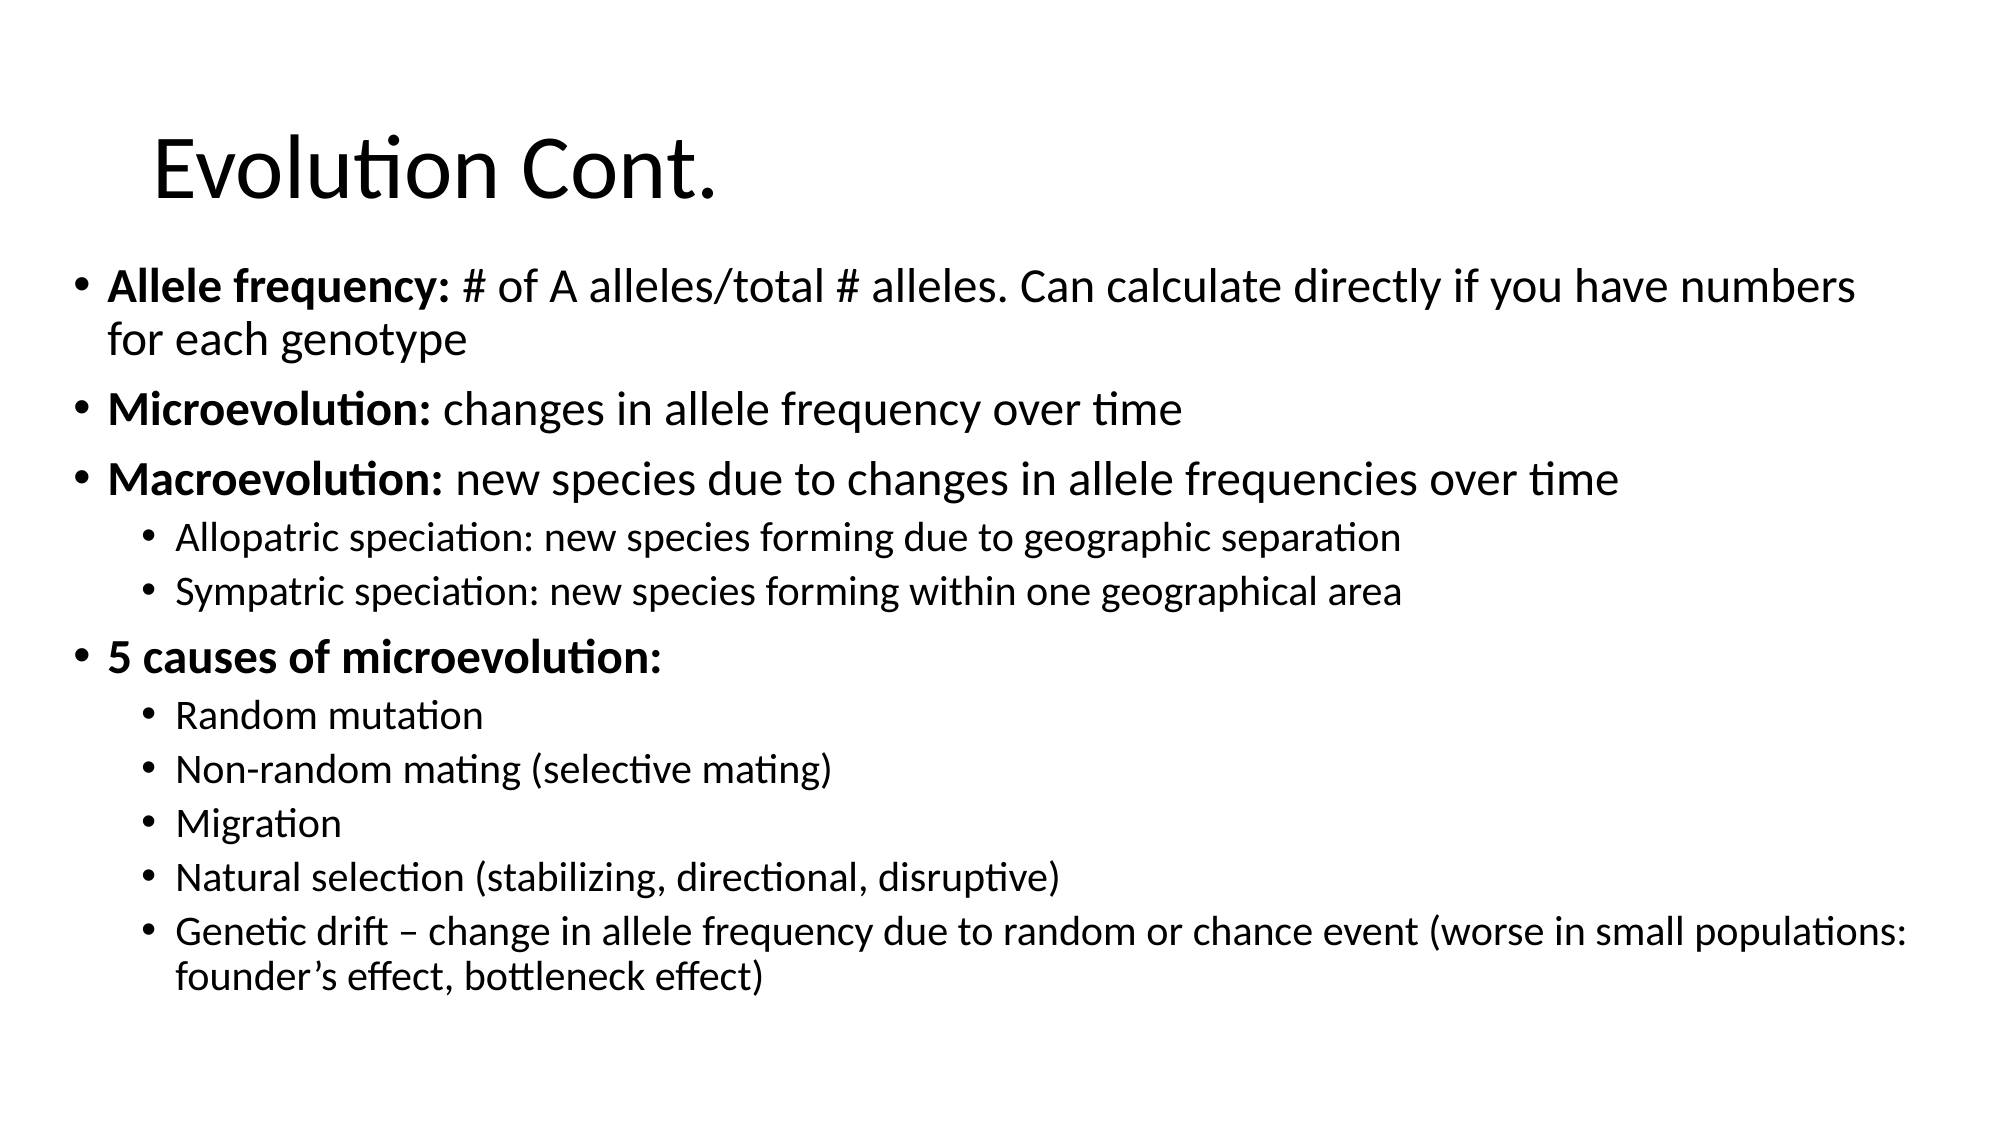

# Evolution Cont.
Allele frequency: # of A alleles/total # alleles. Can calculate directly if you have numbers for each genotype
Microevolution: changes in allele frequency over time
Macroevolution: new species due to changes in allele frequencies over time
Allopatric speciation: new species forming due to geographic separation
Sympatric speciation: new species forming within one geographical area
5 causes of microevolution:
Random mutation
Non-random mating (selective mating)
Migration
Natural selection (stabilizing, directional, disruptive)
Genetic drift – change in allele frequency due to random or chance event (worse in small populations: founder’s effect, bottleneck effect)